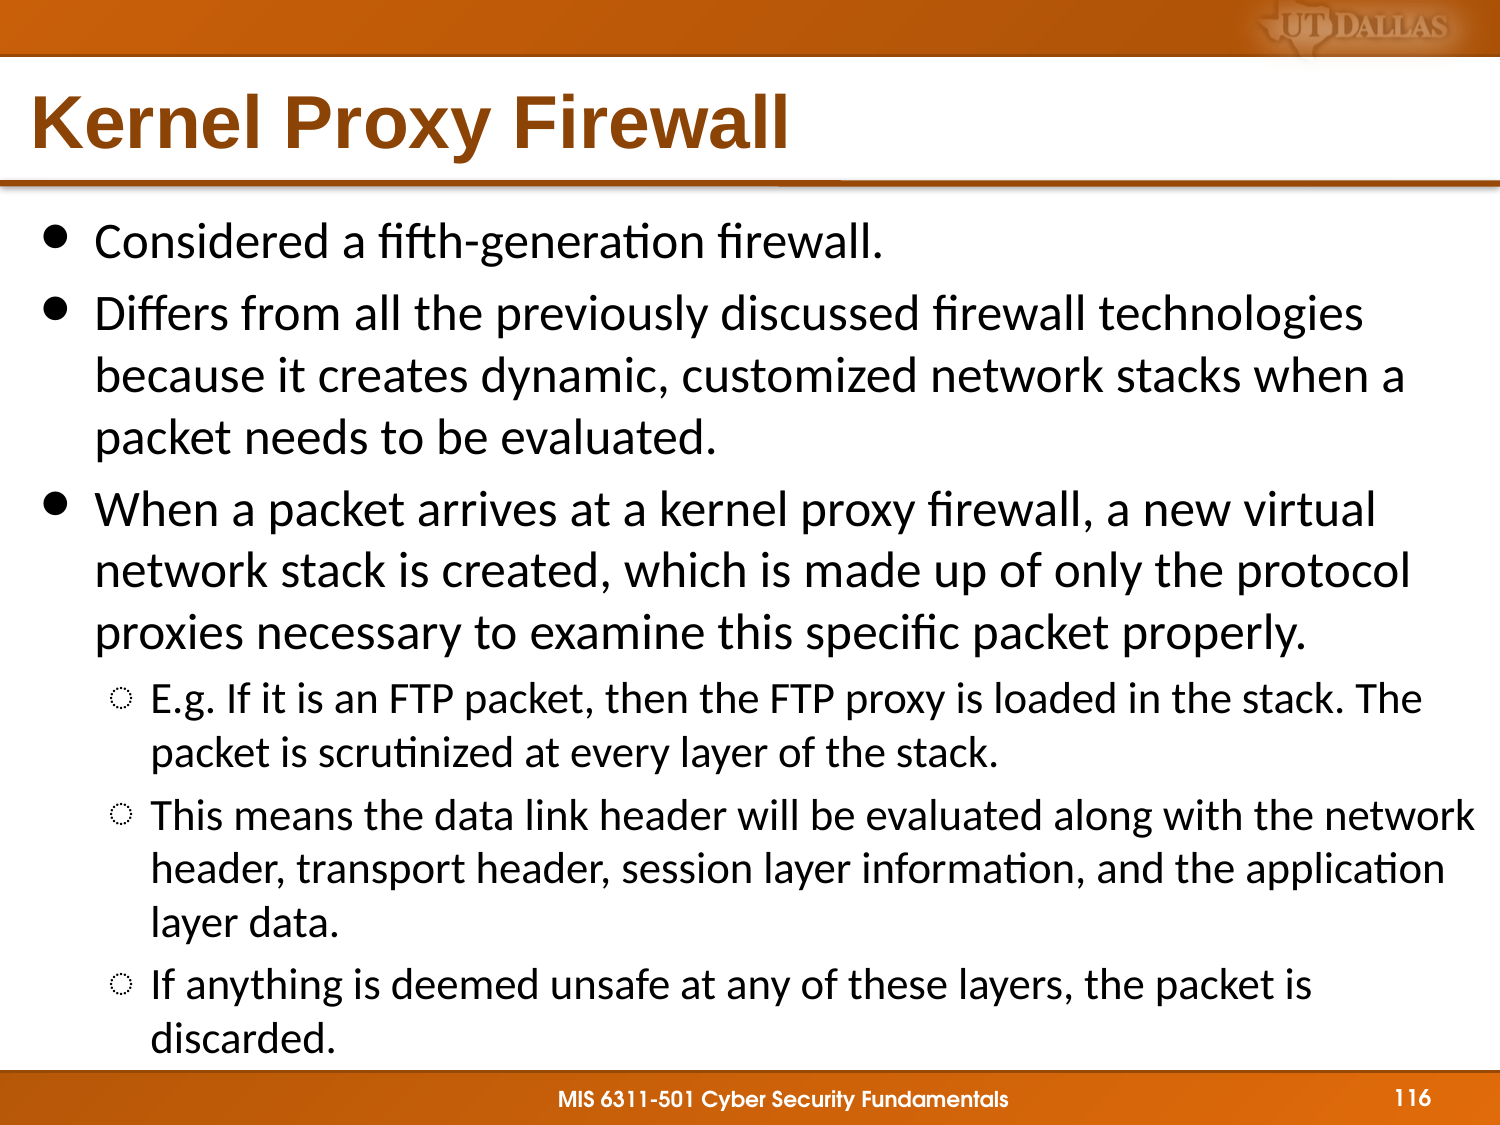

# Kernel Proxy Firewall
Considered a fifth-generation firewall.
Differs from all the previously discussed firewall technologies because it creates dynamic, customized network stacks when a packet needs to be evaluated.
When a packet arrives at a kernel proxy firewall, a new virtual network stack is created, which is made up of only the protocol proxies necessary to examine this specific packet properly.
E.g. If it is an FTP packet, then the FTP proxy is loaded in the stack. The packet is scrutinized at every layer of the stack.
This means the data link header will be evaluated along with the network header, transport header, session layer information, and the application layer data.
If anything is deemed unsafe at any of these layers, the packet is discarded.
116